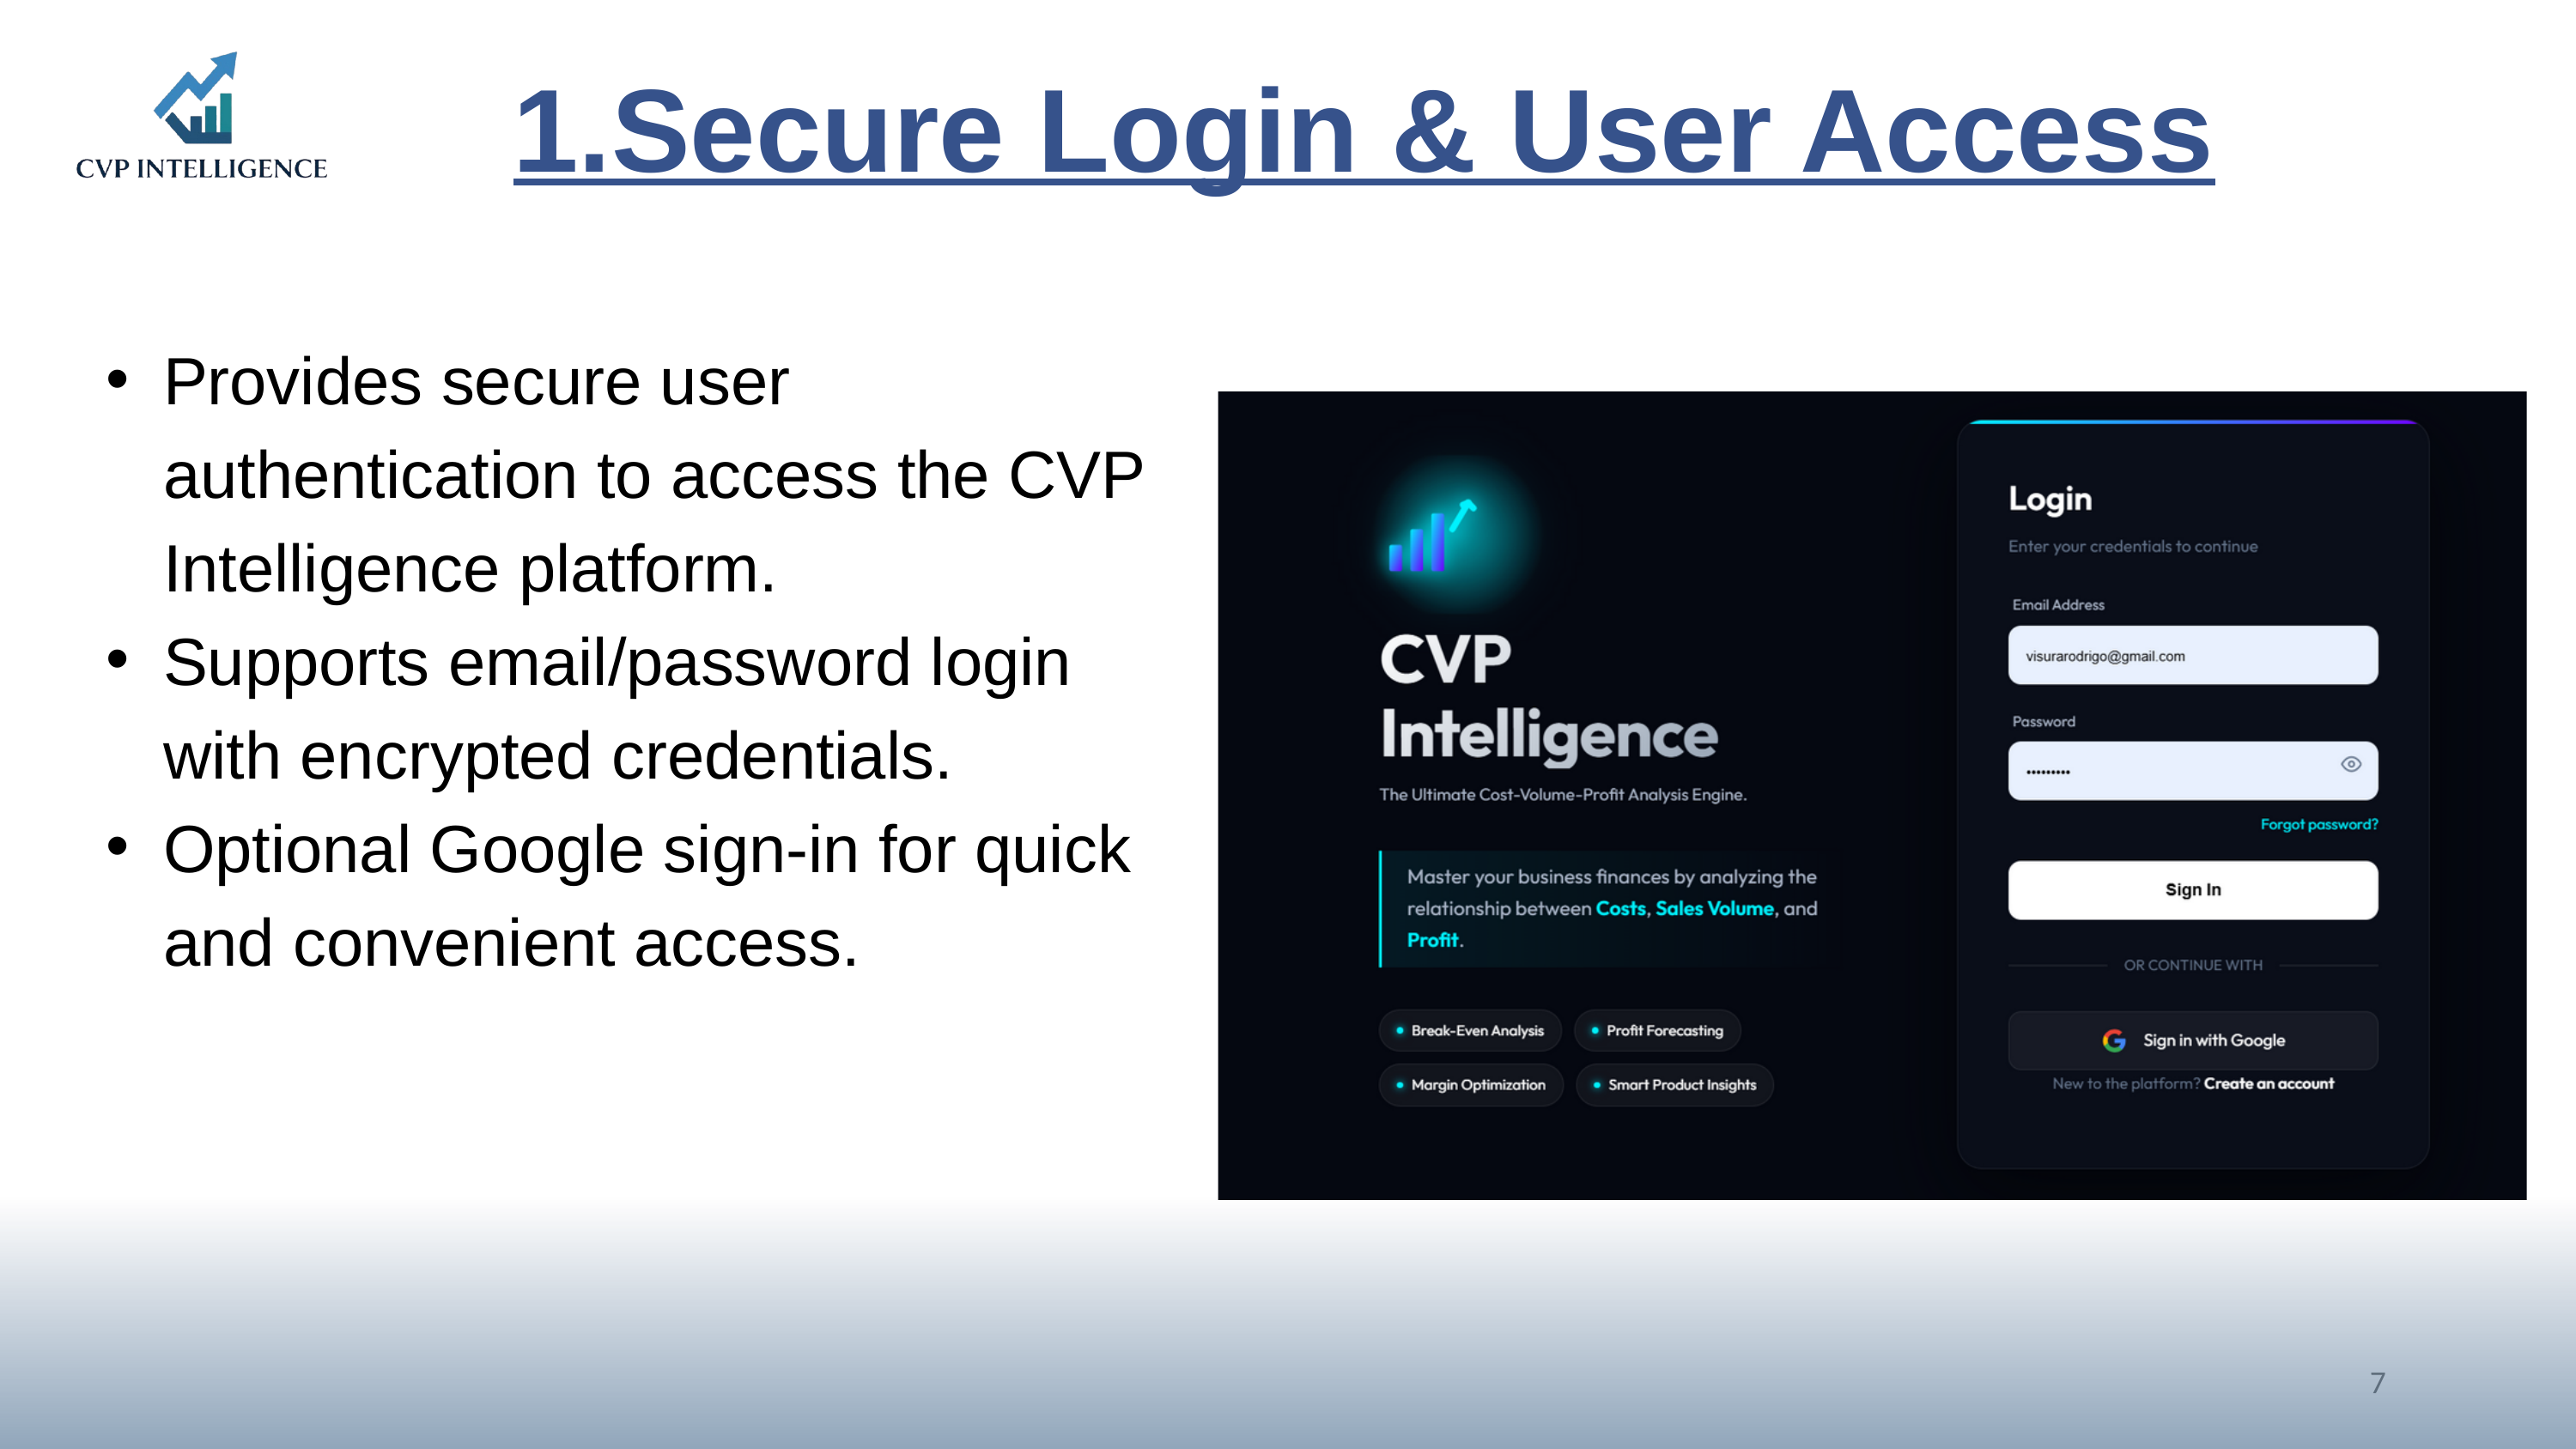

1.Secure Login & User Access
Provides secure user authentication to access the CVP Intelligence platform.
Supports email/password login with encrypted credentials.
Optional Google sign-in for quick and convenient access.

Integrated Modules

7